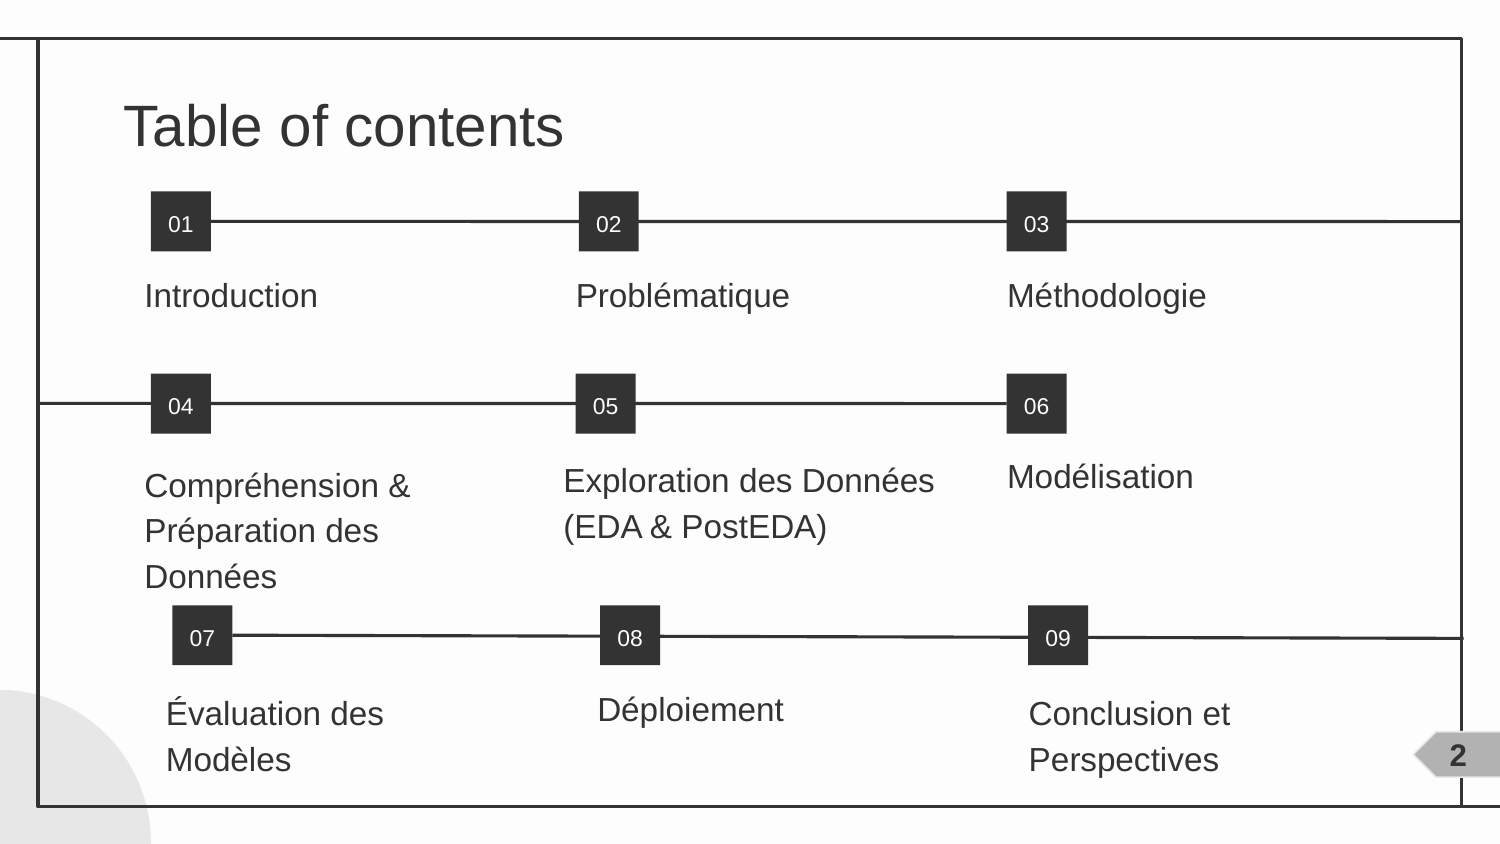

# Table of contents
01
02
03
Introduction
Problématique
Méthodologie
04
05
06
Modélisation
Exploration des Données (EDA & PostEDA)
Compréhension & Préparation des Données
07
08
09
Déploiement
2
Évaluation des Modèles
Conclusion et Perspectives